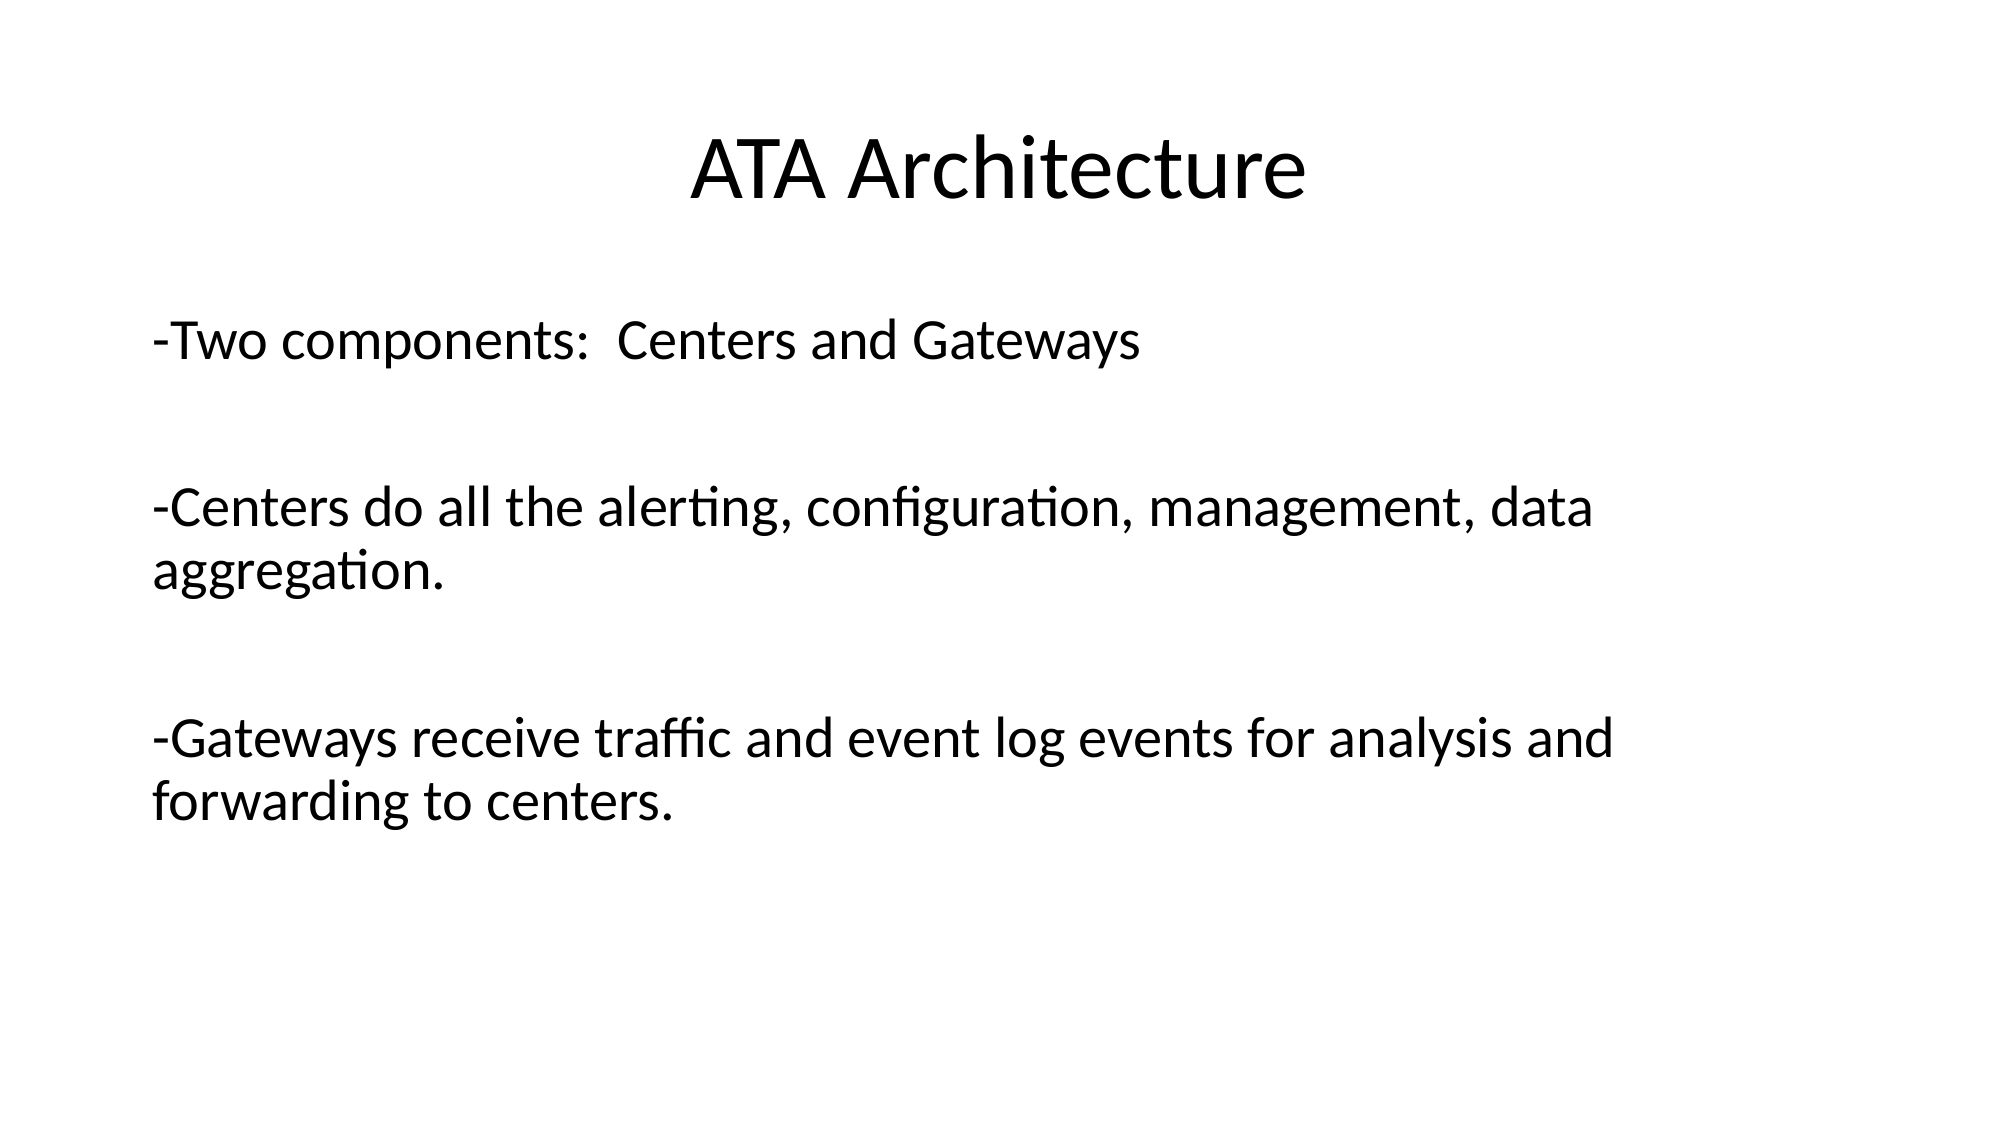

# ATA Architecture
-Two components:  Centers and Gateways

-Centers do all the alerting, configuration, management, data    aggregation.

-Gateways receive traffic and event log events for analysis and forwarding to centers.